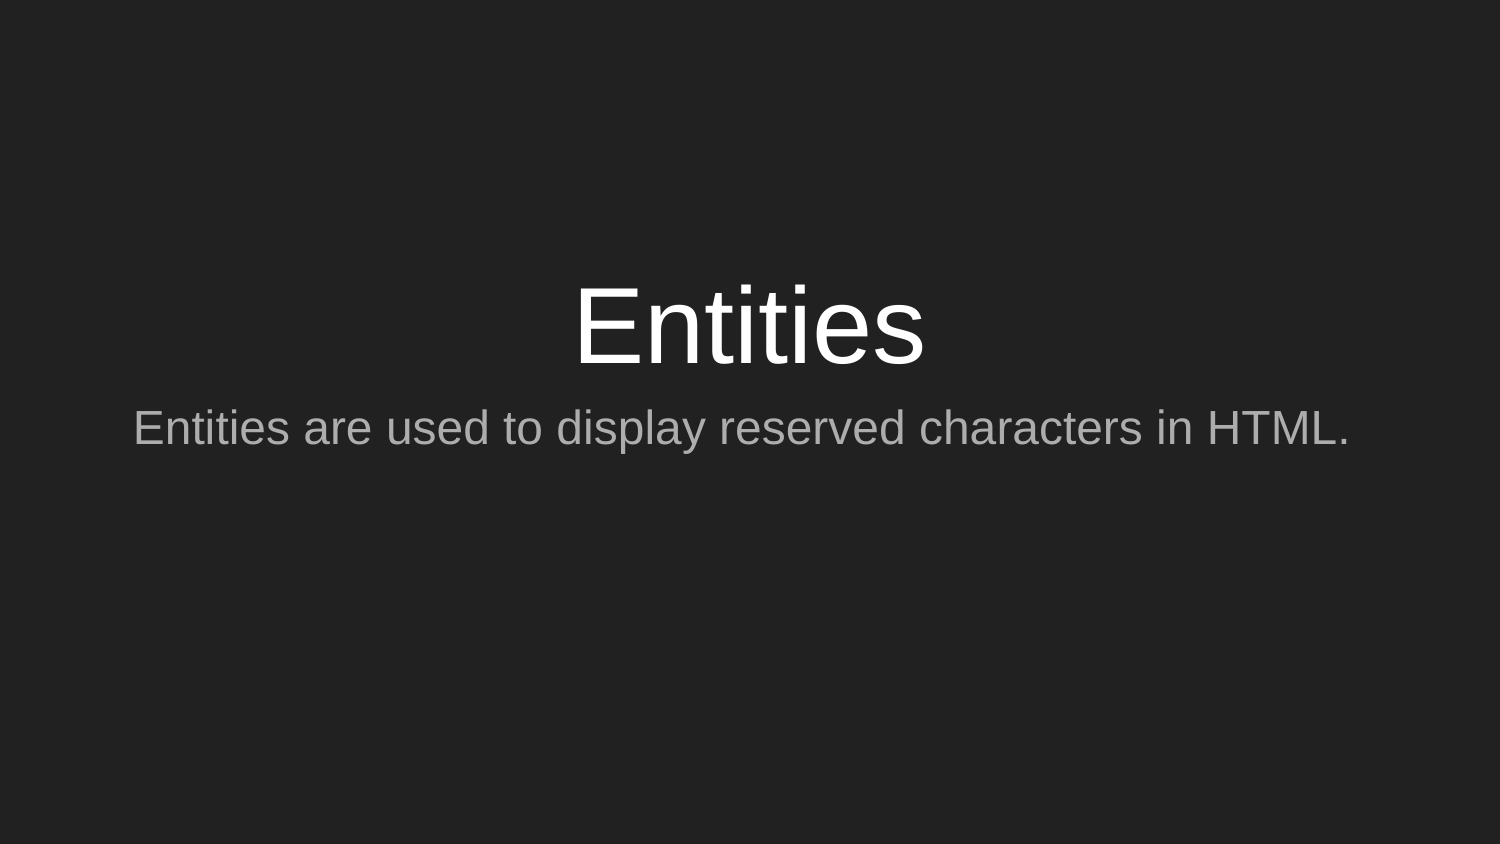

# Entities
Entities are used to display reserved characters in HTML.